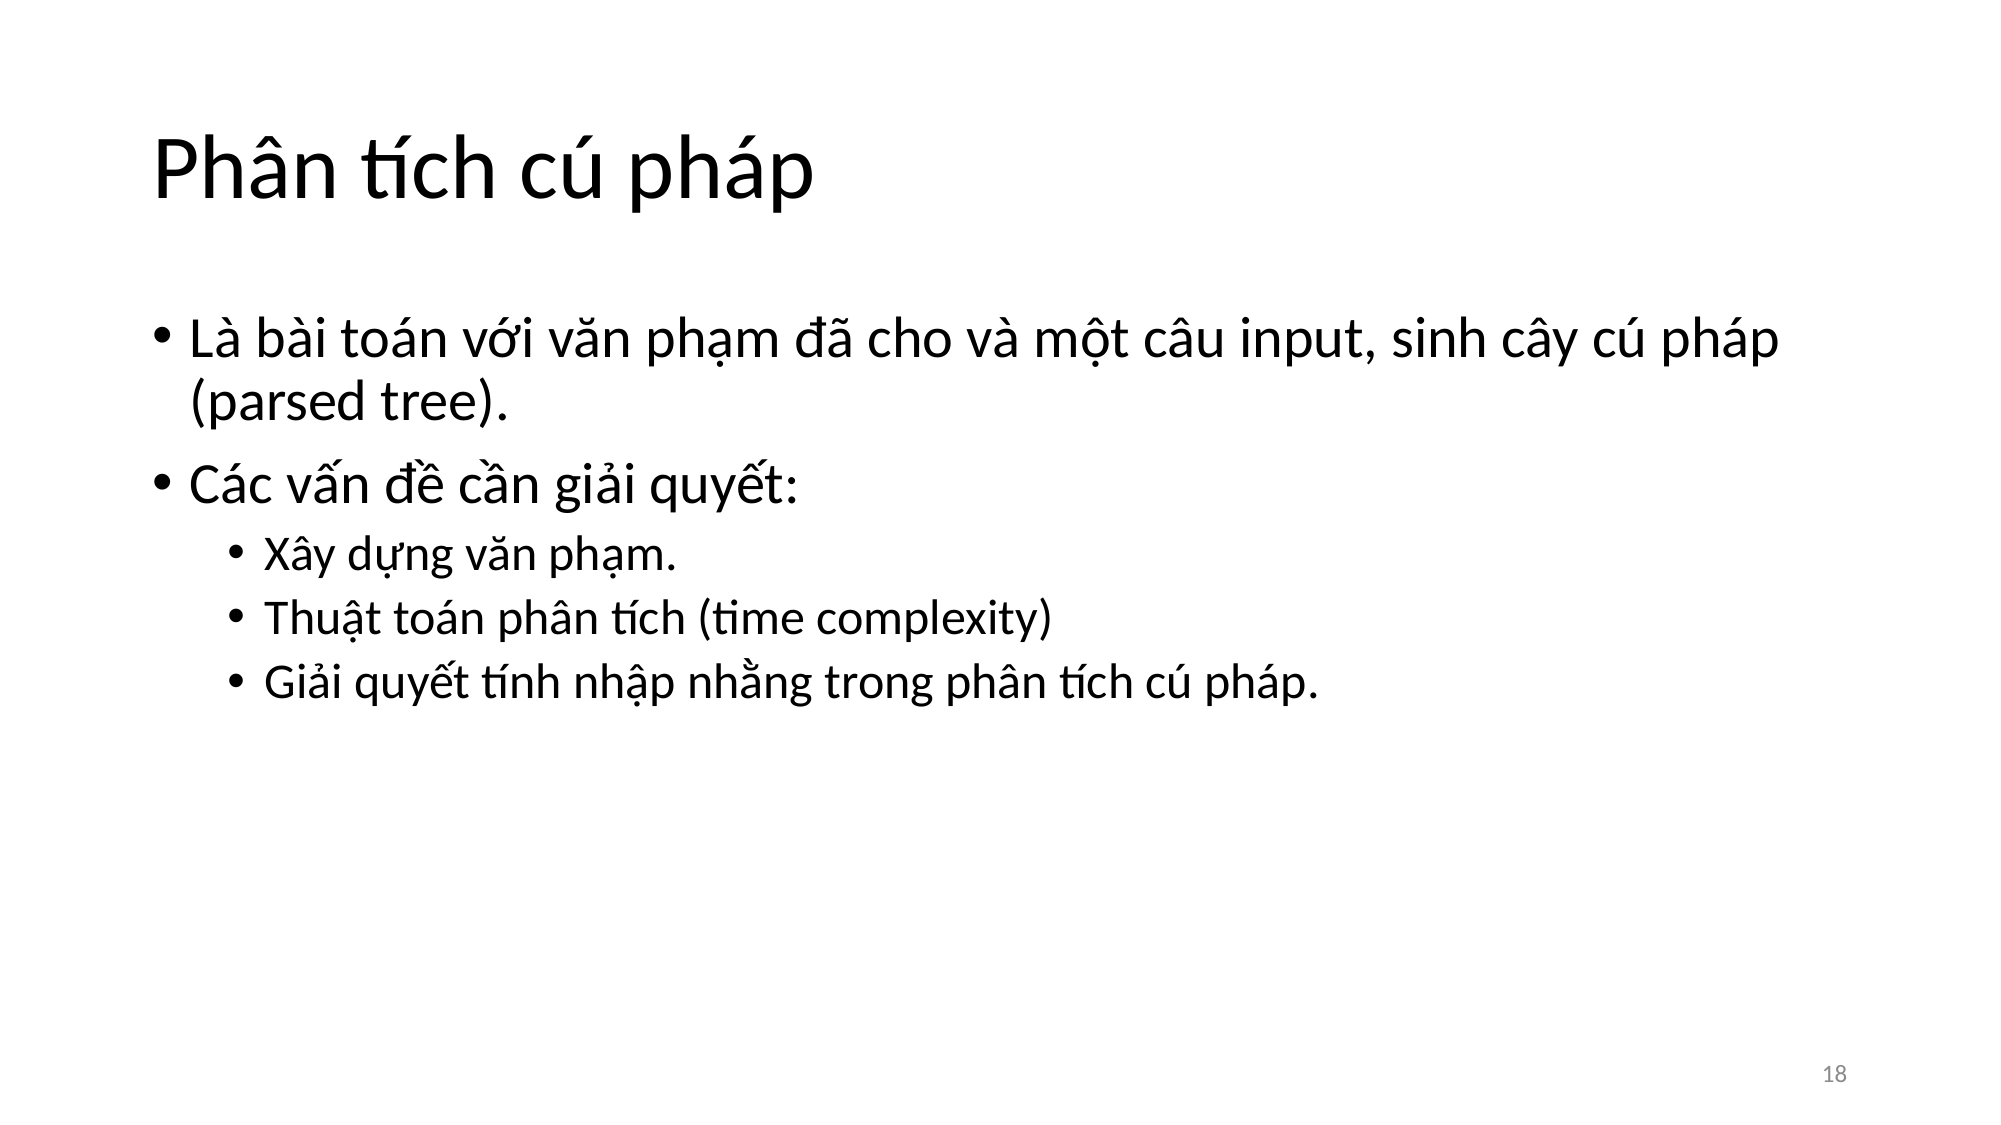

# Phân tích cú pháp
Là bài toán với văn phạm đã cho và một câu input, sinh cây cú pháp (parsed tree).
Các vấn đề cần giải quyết:
Xây dựng văn phạm.
Thuật toán phân tích (time complexity)
Giải quyết tính nhập nhằng trong phân tích cú pháp.
18